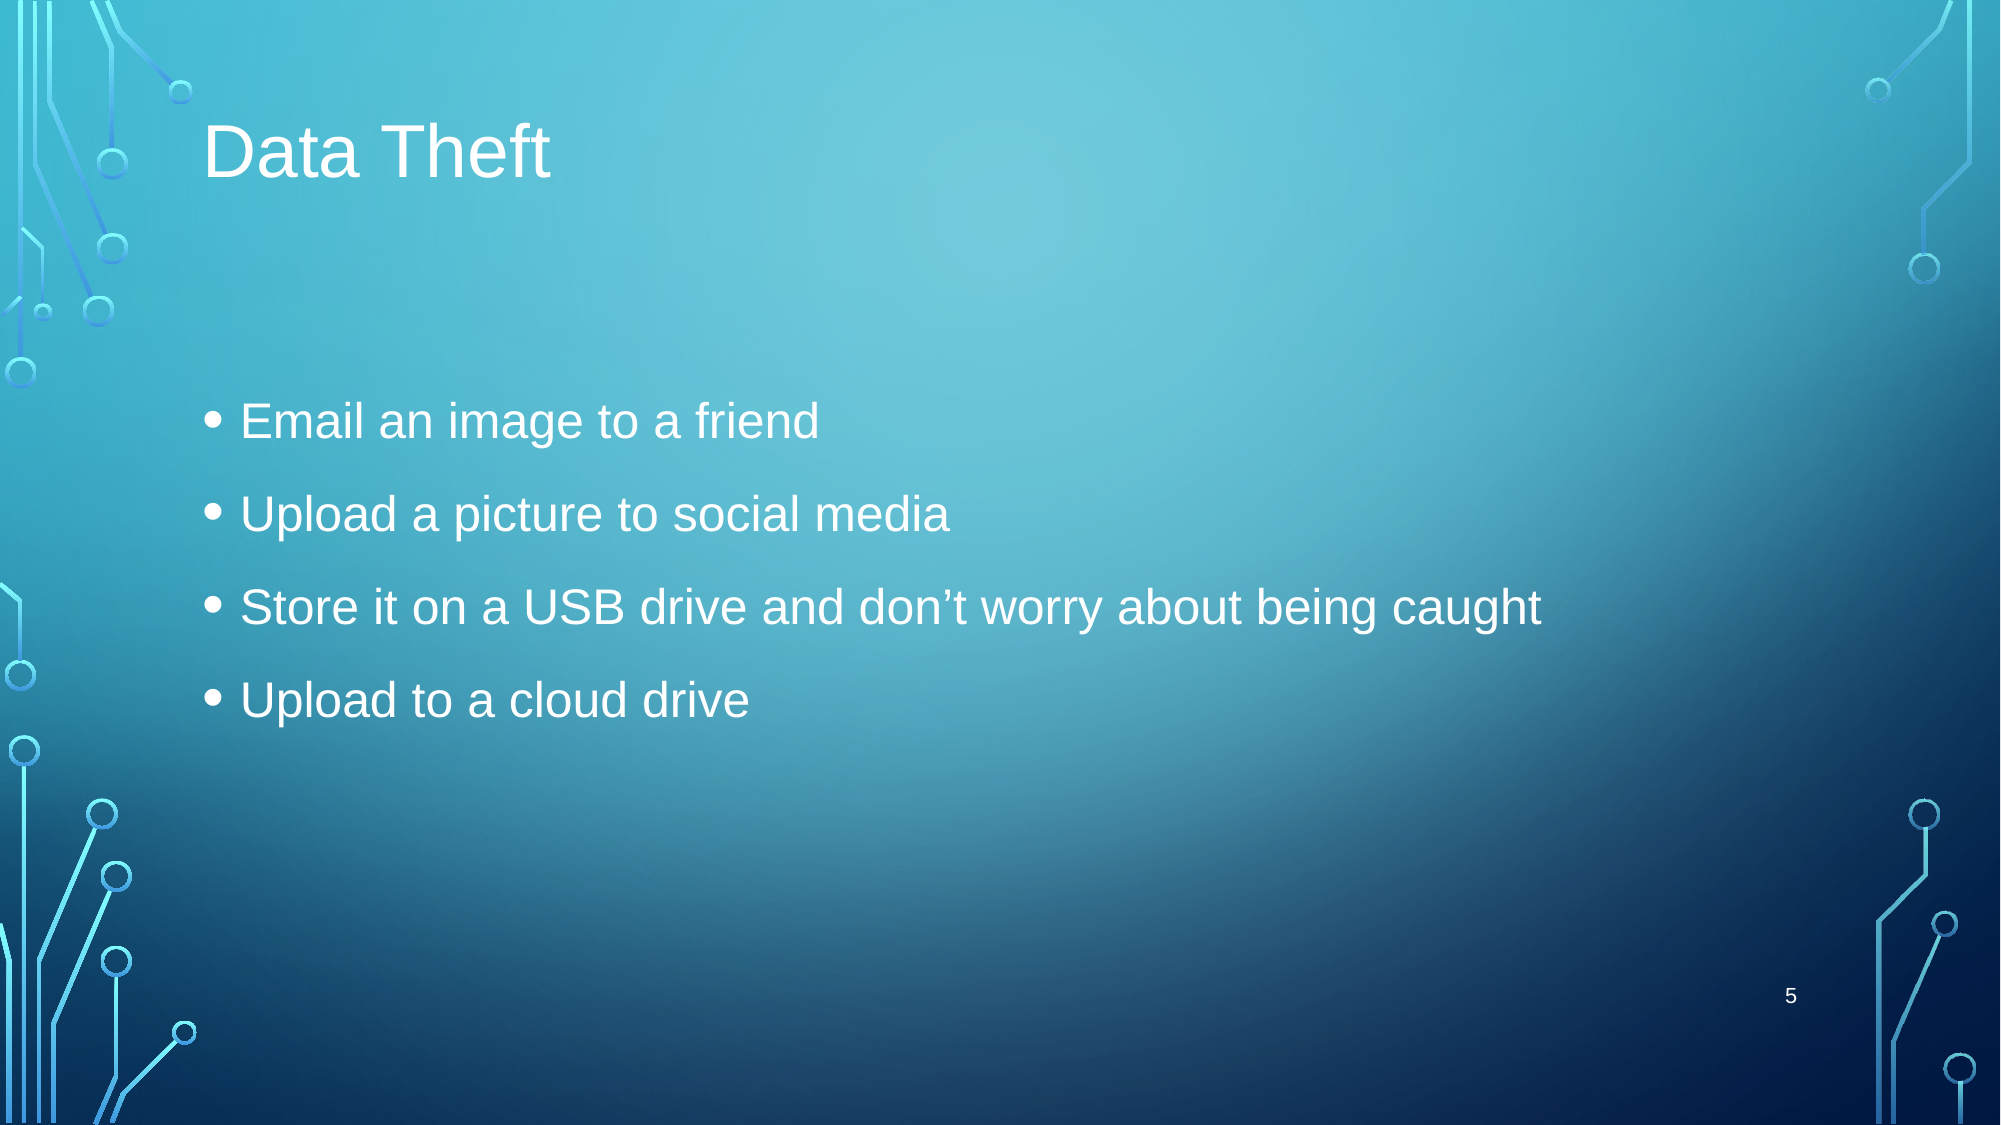

Data Theft
Email an image to a friend
Upload a picture to social media
Store it on a USB drive and don’t worry about being caught
Upload to a cloud drive
5